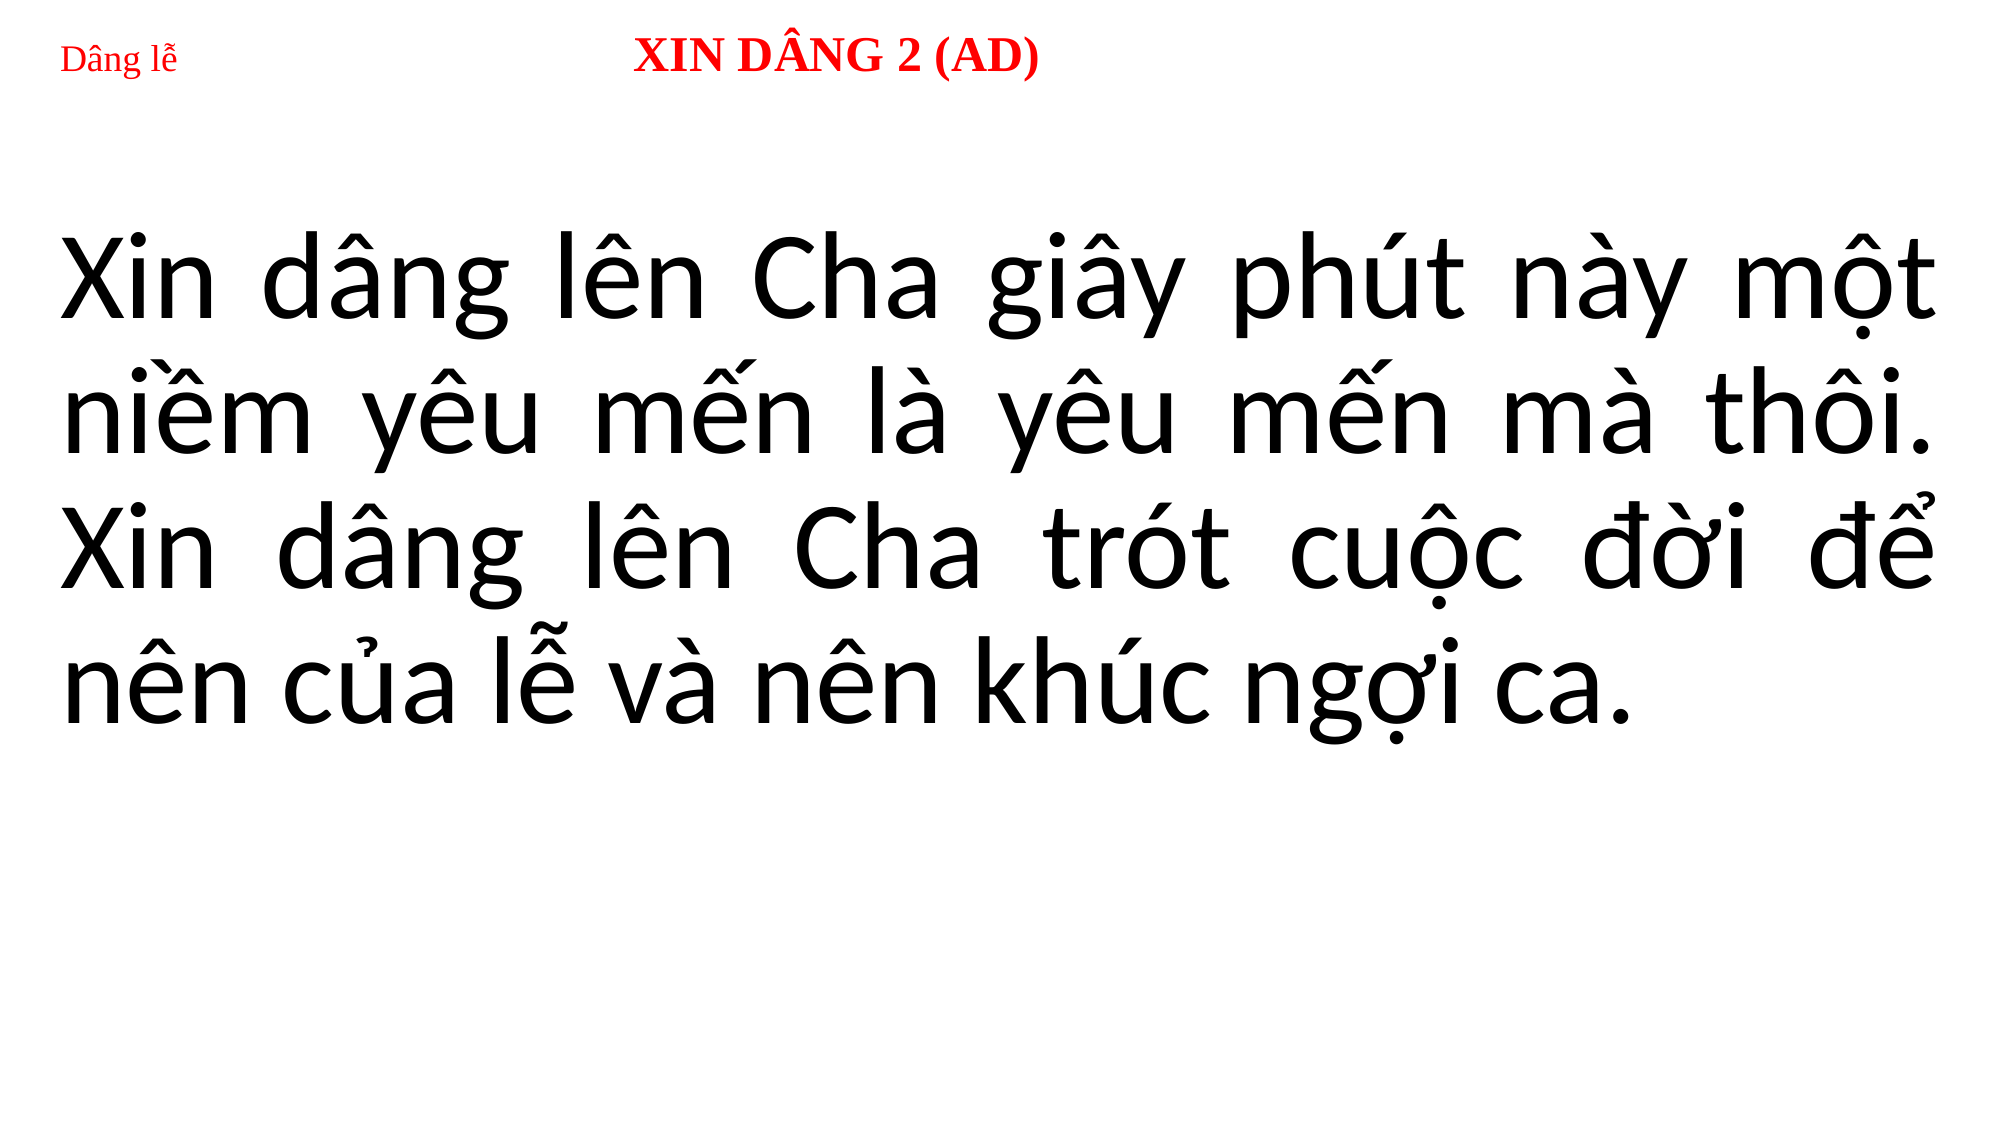

# Dâng lễ                                                XIN DÂNG 2 (AD)
Xin dâng lên Cha giây phút này một niềm yêu mến là yêu mến mà thôi. Xin dâng lên Cha trót cuộc đời để nên của lễ và nên khúc ngợi ca.